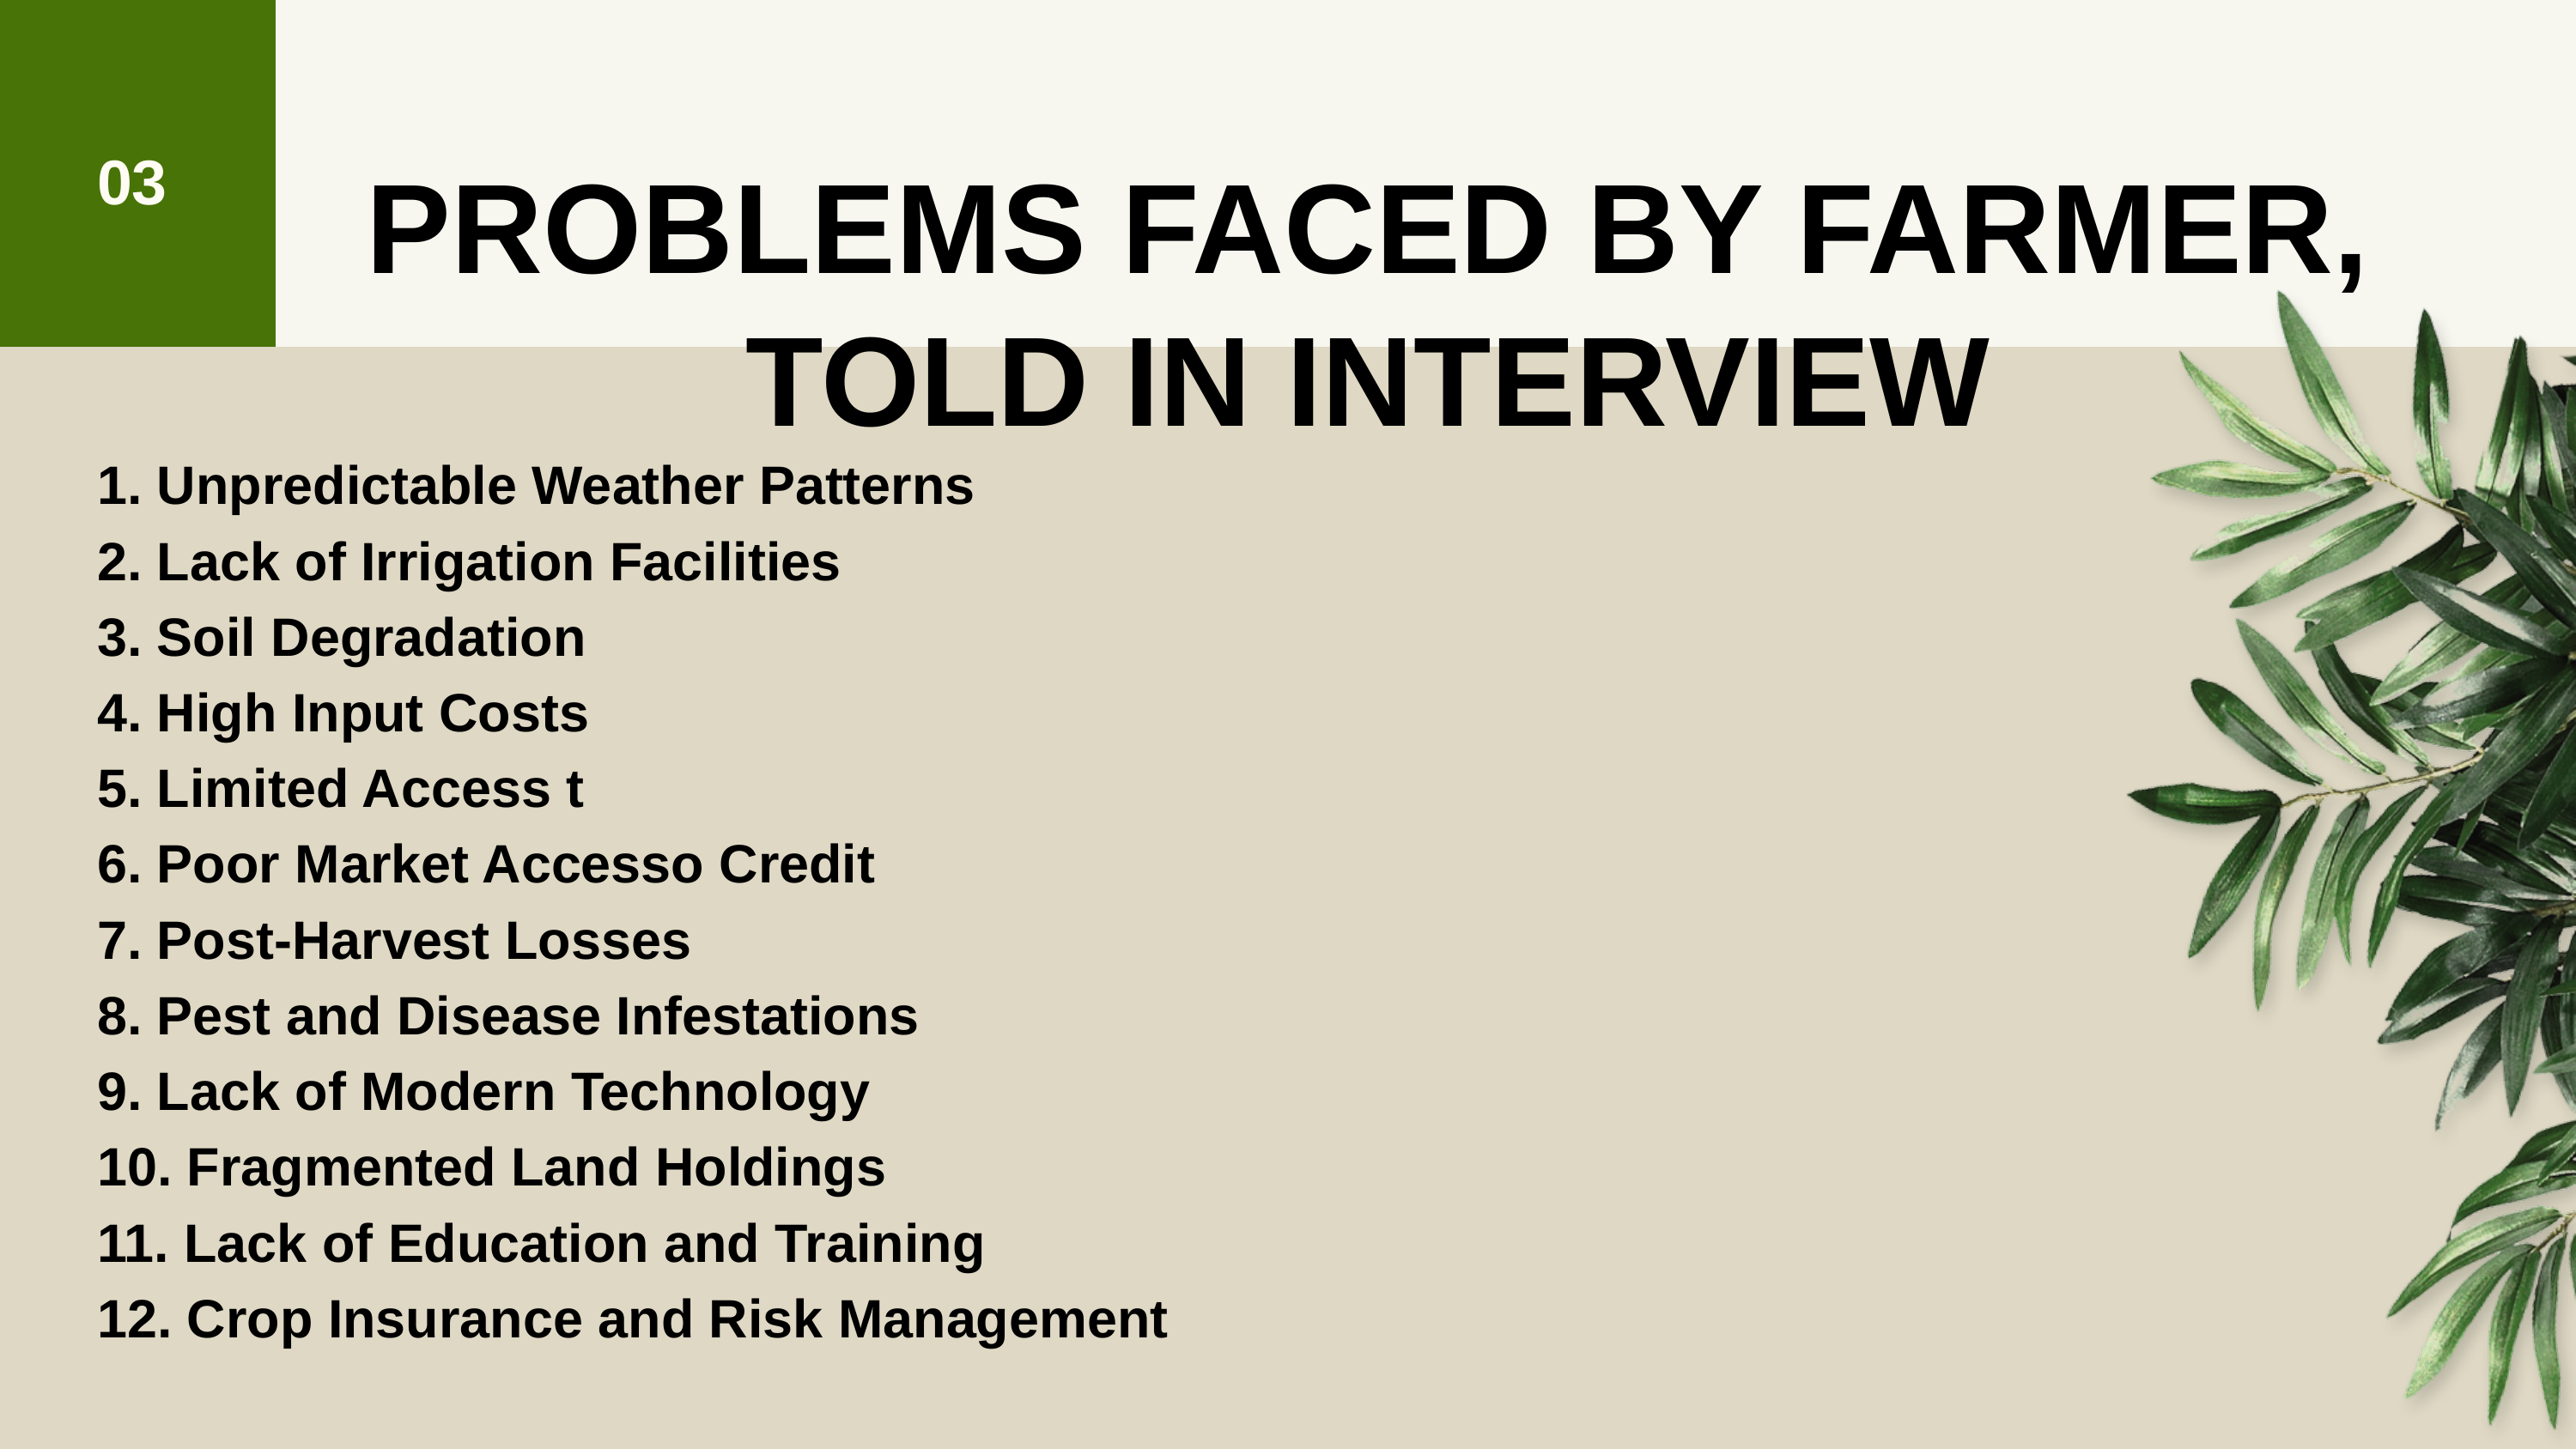

03
PROBLEMS FACED BY FARMER, TOLD IN INTERVIEW

1. Unpredictable Weather Patterns
2. Lack of Irrigation Facilities
3. Soil Degradation
4. High Input Costs
5. Limited Access t
6. Poor Market Accesso Credit
7. Post-Harvest Losses
8. Pest and Disease Infestations
9. Lack of Modern Technology
10. Fragmented Land Holdings
11. Lack of Education and Training
12. Crop Insurance and Risk Management